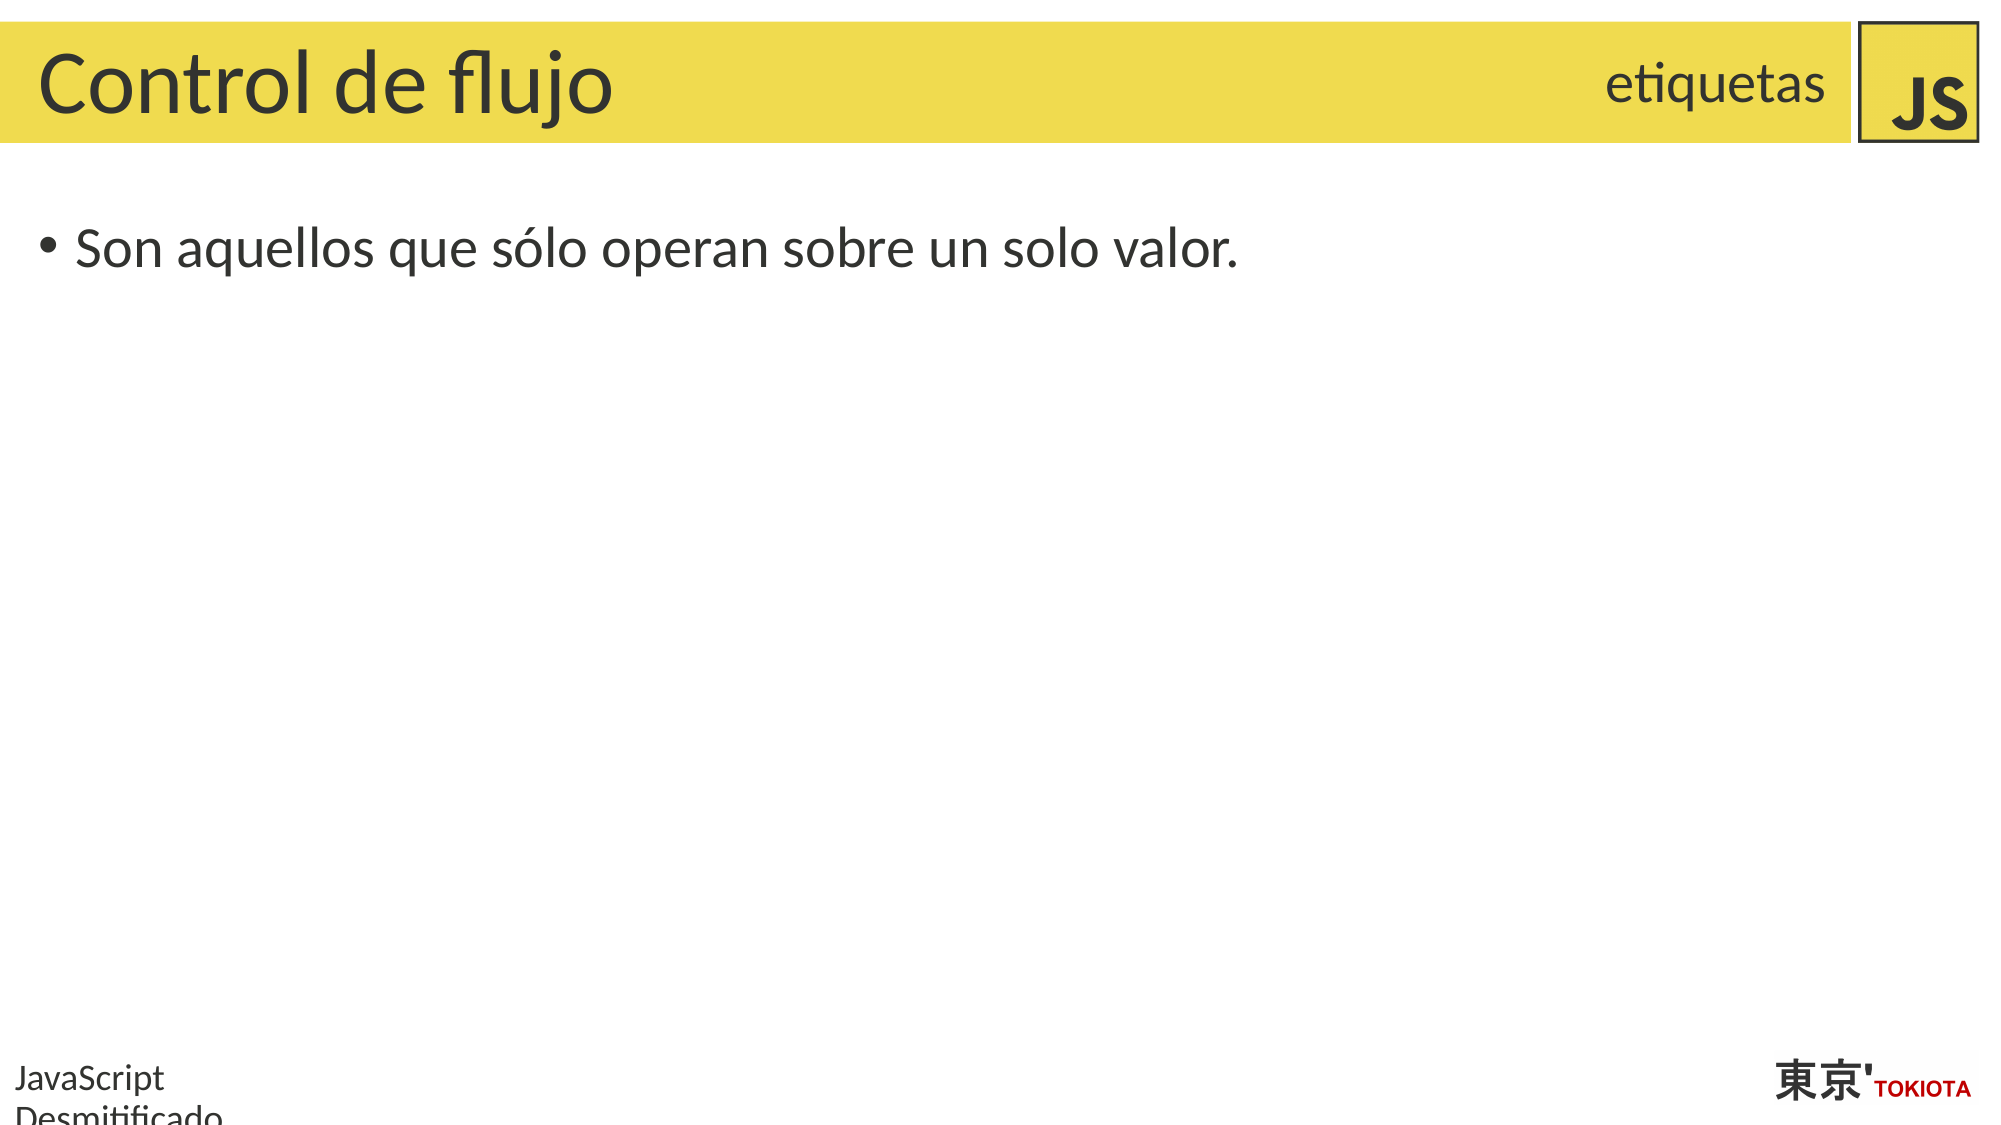

# Control de flujo
etiquetas
Son aquellos que sólo operan sobre un solo valor.